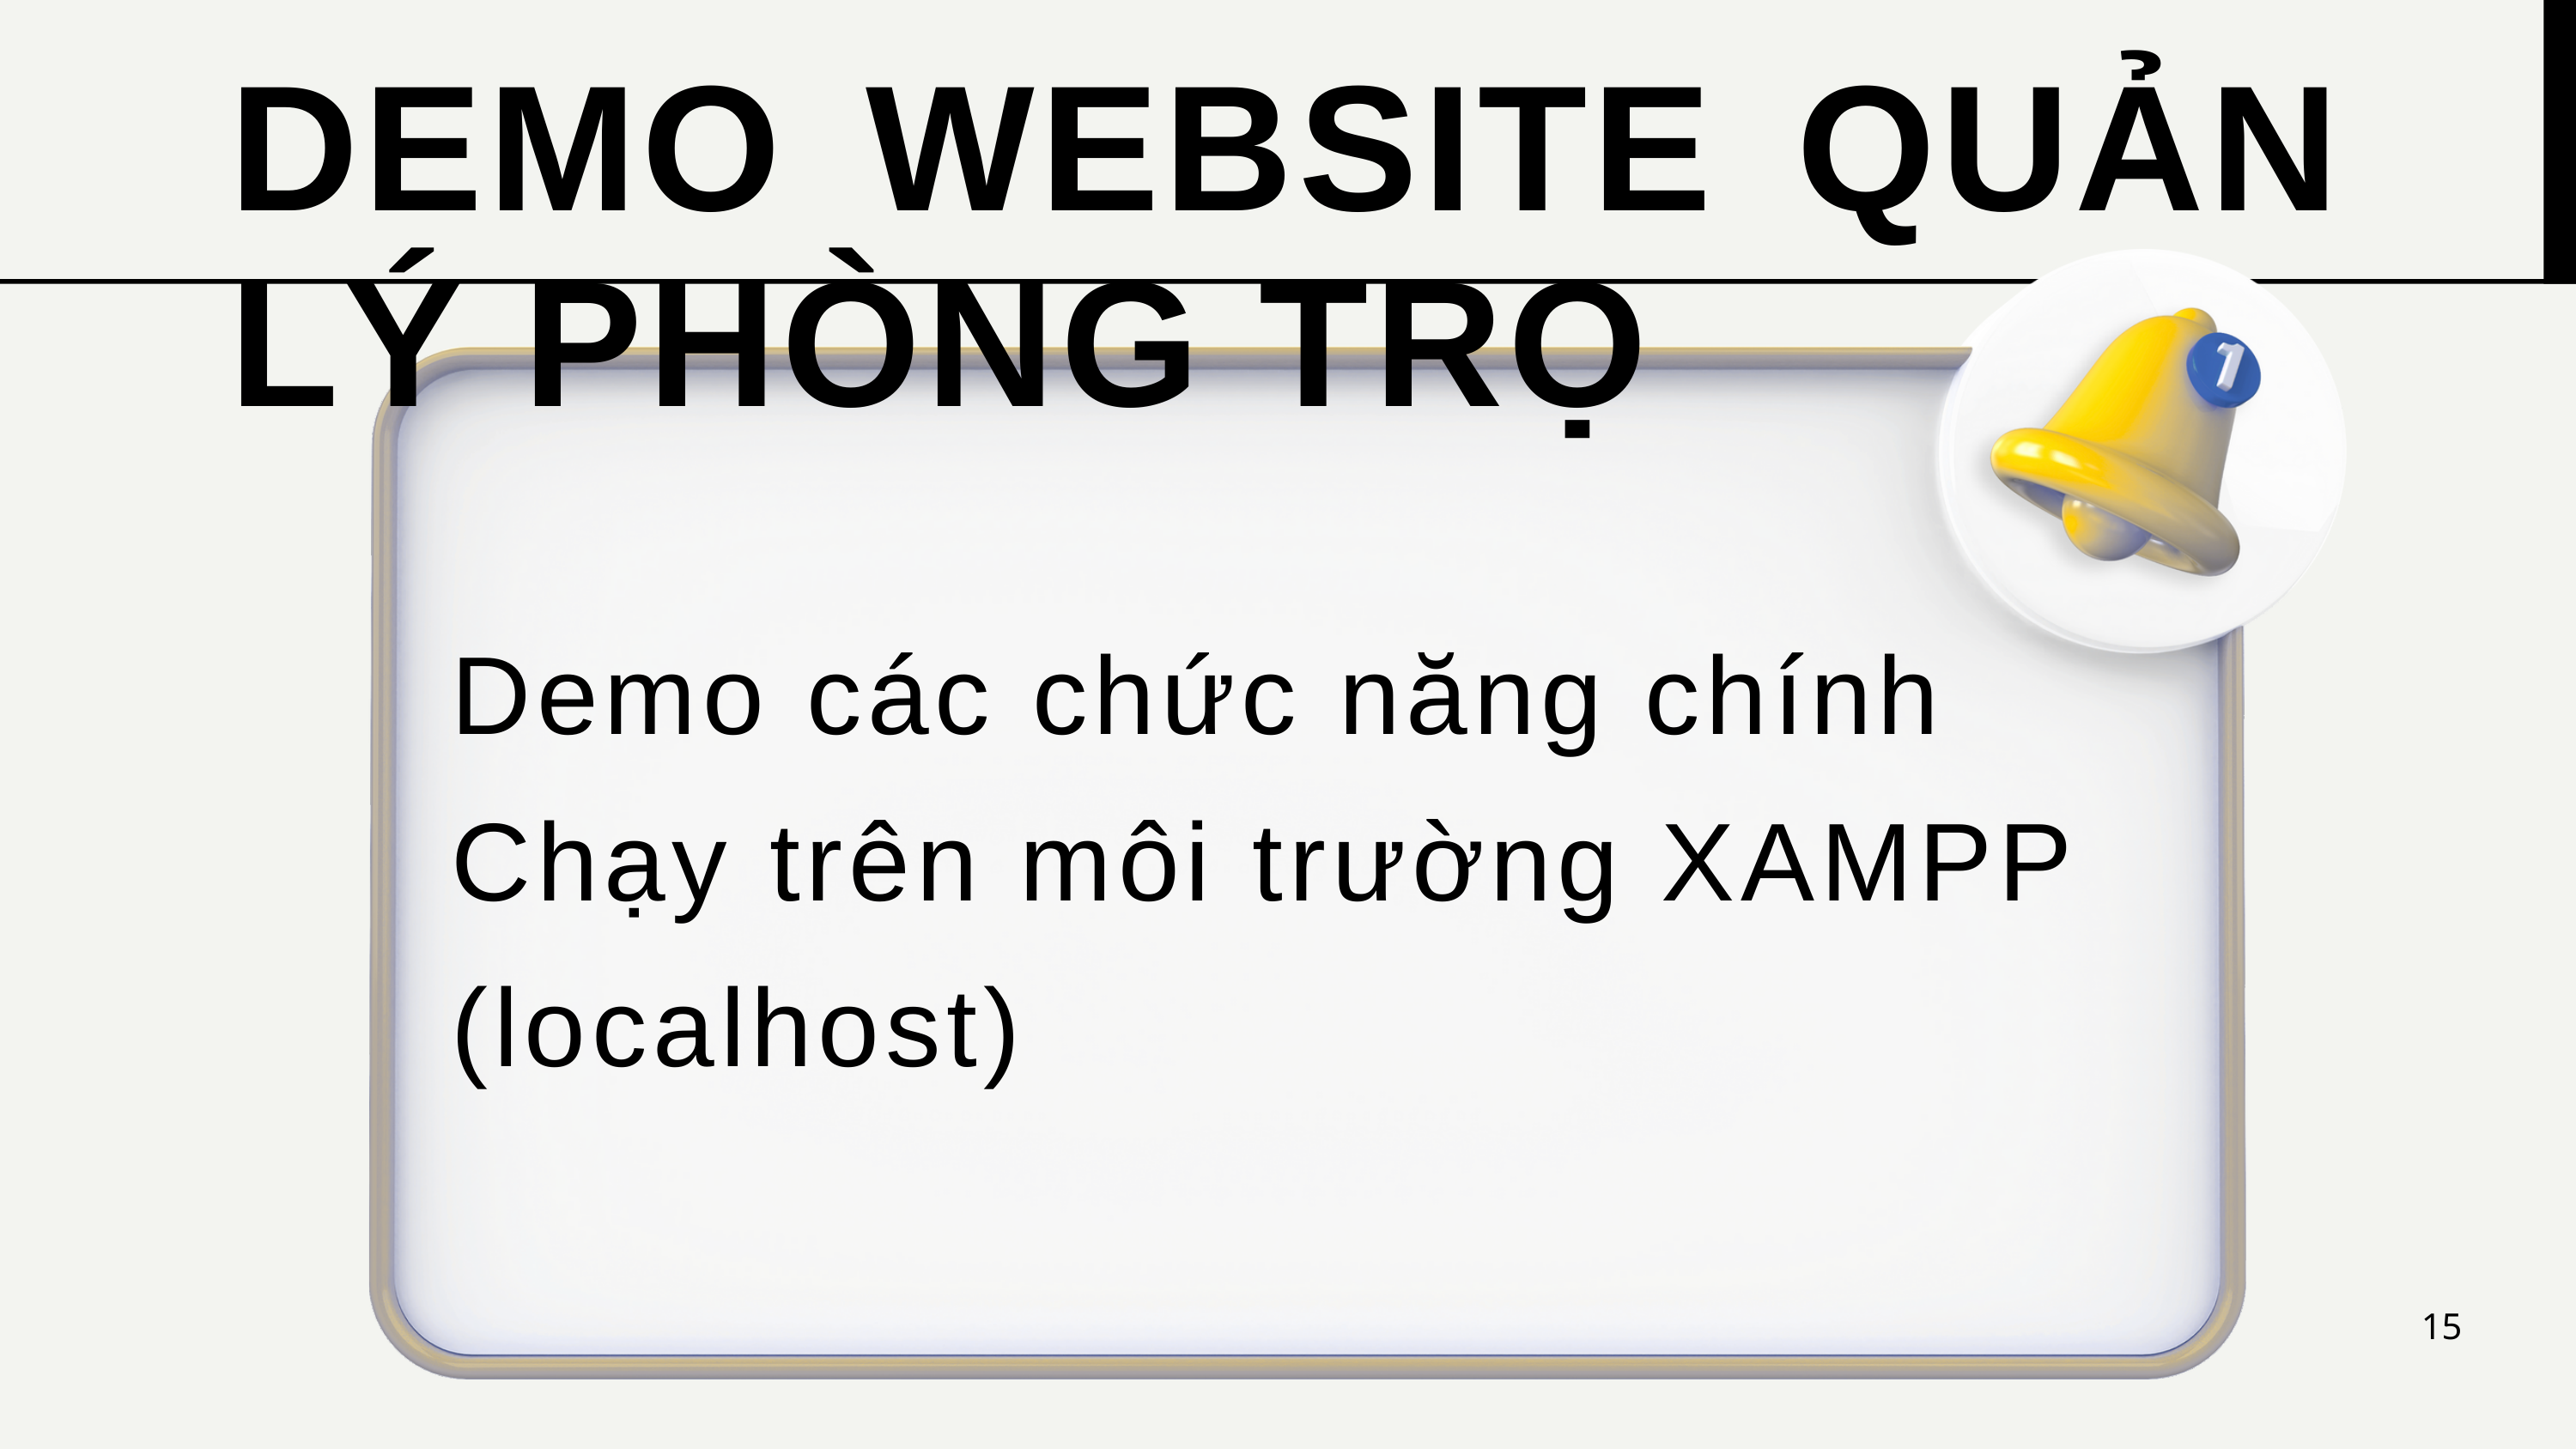

DEMO WEBSITE QUẢN LÝ PHÒNG TRỌ

Demo các chức năng chính
Chạy trên môi trường XAMPP (localhost)

15